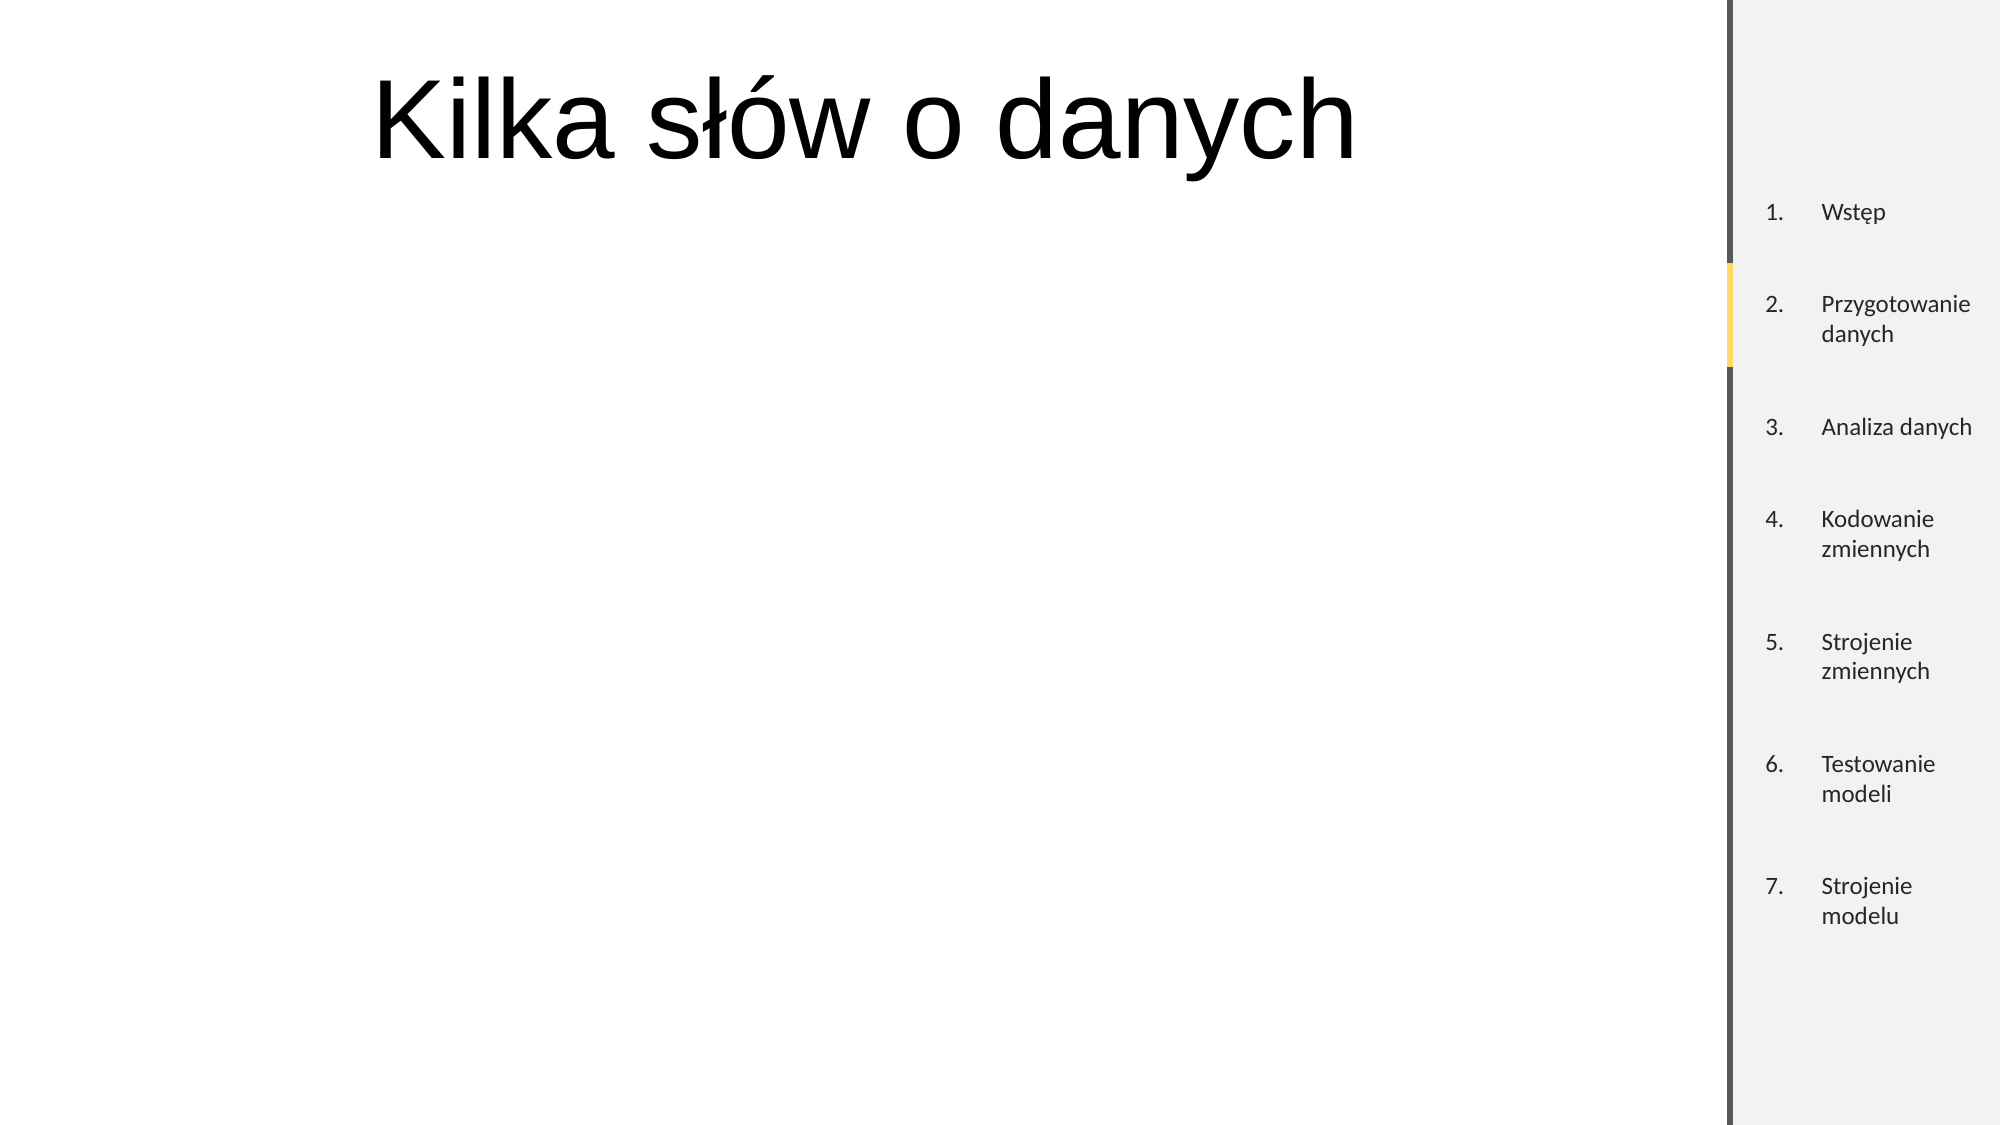

Wstęp
Przygotowanie danych
Analiza danych
Kodowanie zmiennych
Strojenie zmiennych
Testowanie modeli
Strojenie modelu
Kilka słów o danych

Dotyczą osób z chorobą tarczycy
Obejmują 3772 pacjentów
Występują braki danych
Około 2/3 badanych to kobiety
Odsetek chorych rośnie wraz z wiekiem